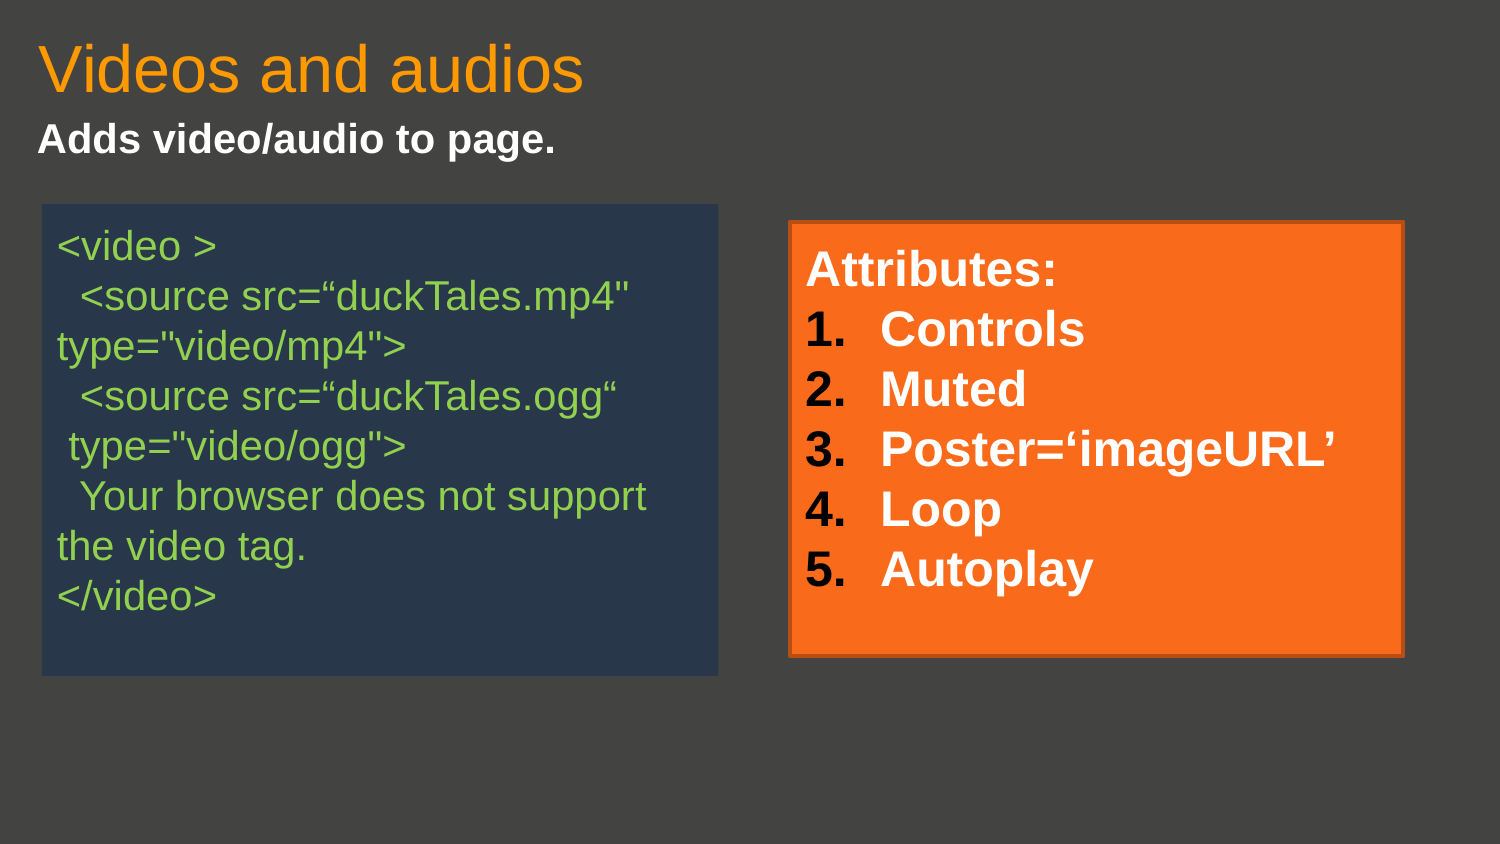

Videos and audios
Adds video/audio to page.
<video >
  <source src=“duckTales.mp4"
type="video/mp4">
  <source src=“duckTales.ogg“
 type="video/ogg">
  Your browser does not support the video tag.
</video>
Attributes:
Controls
Muted
Poster=‘imageURL’
Loop
Autoplay